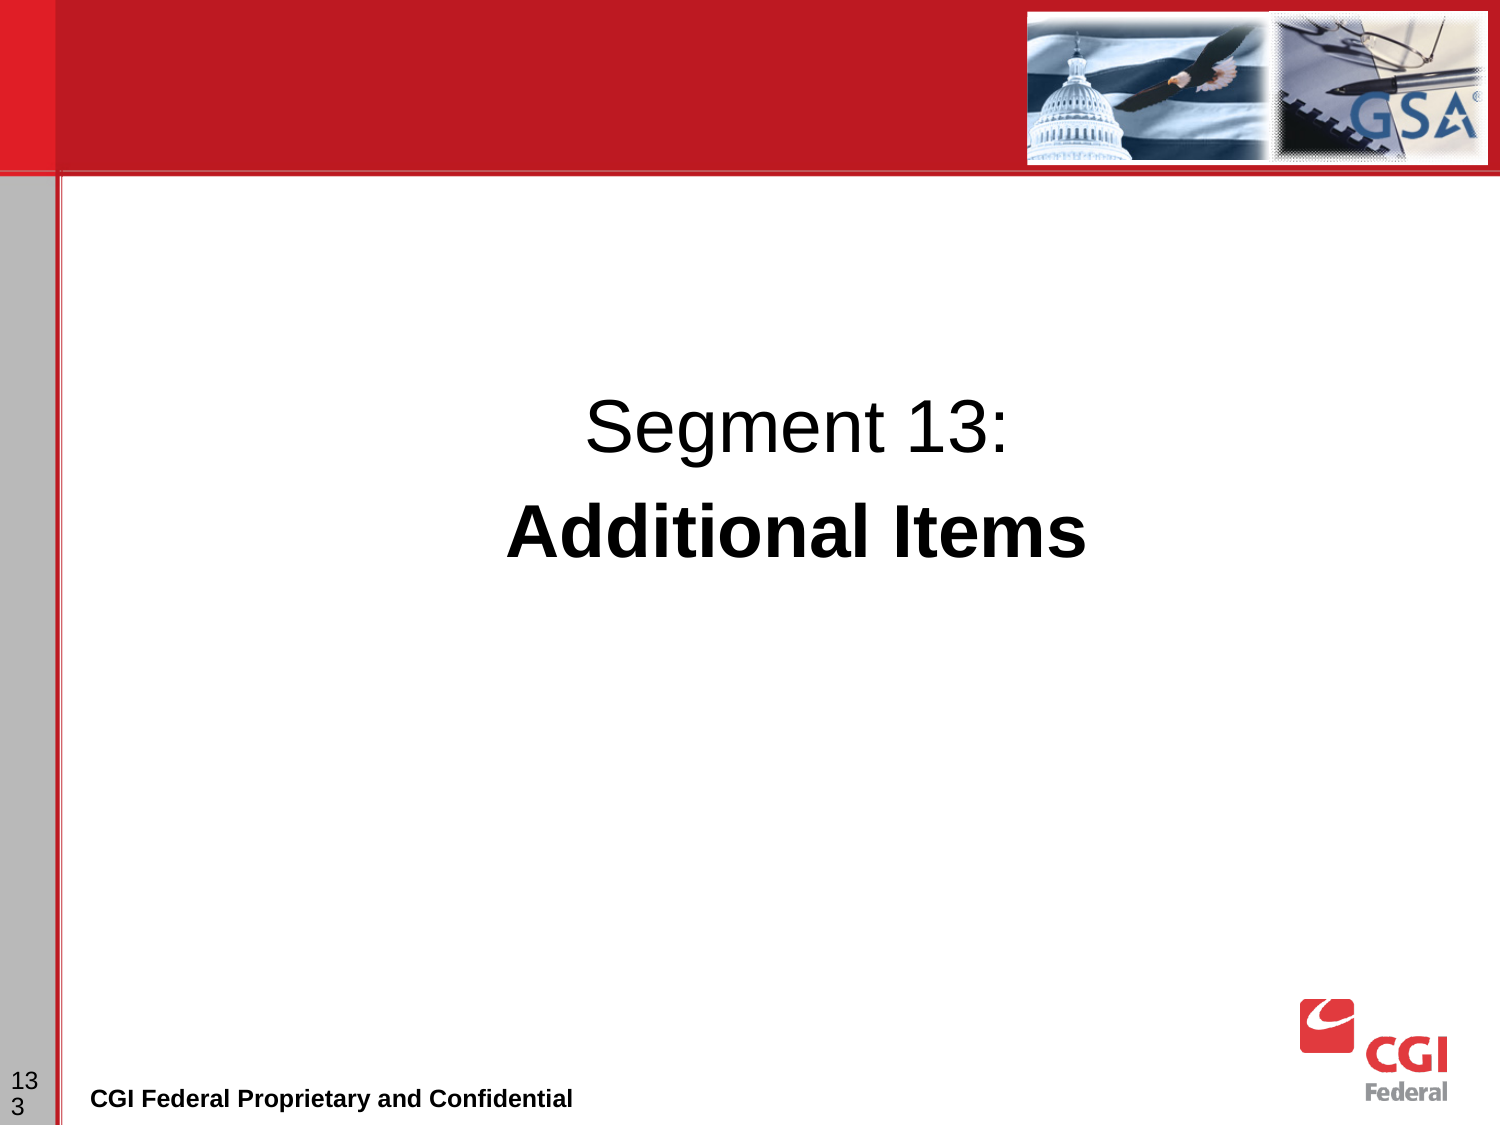

#
Segment 13:
Additional Items

133
CGI Federal Proprietary and Confidential